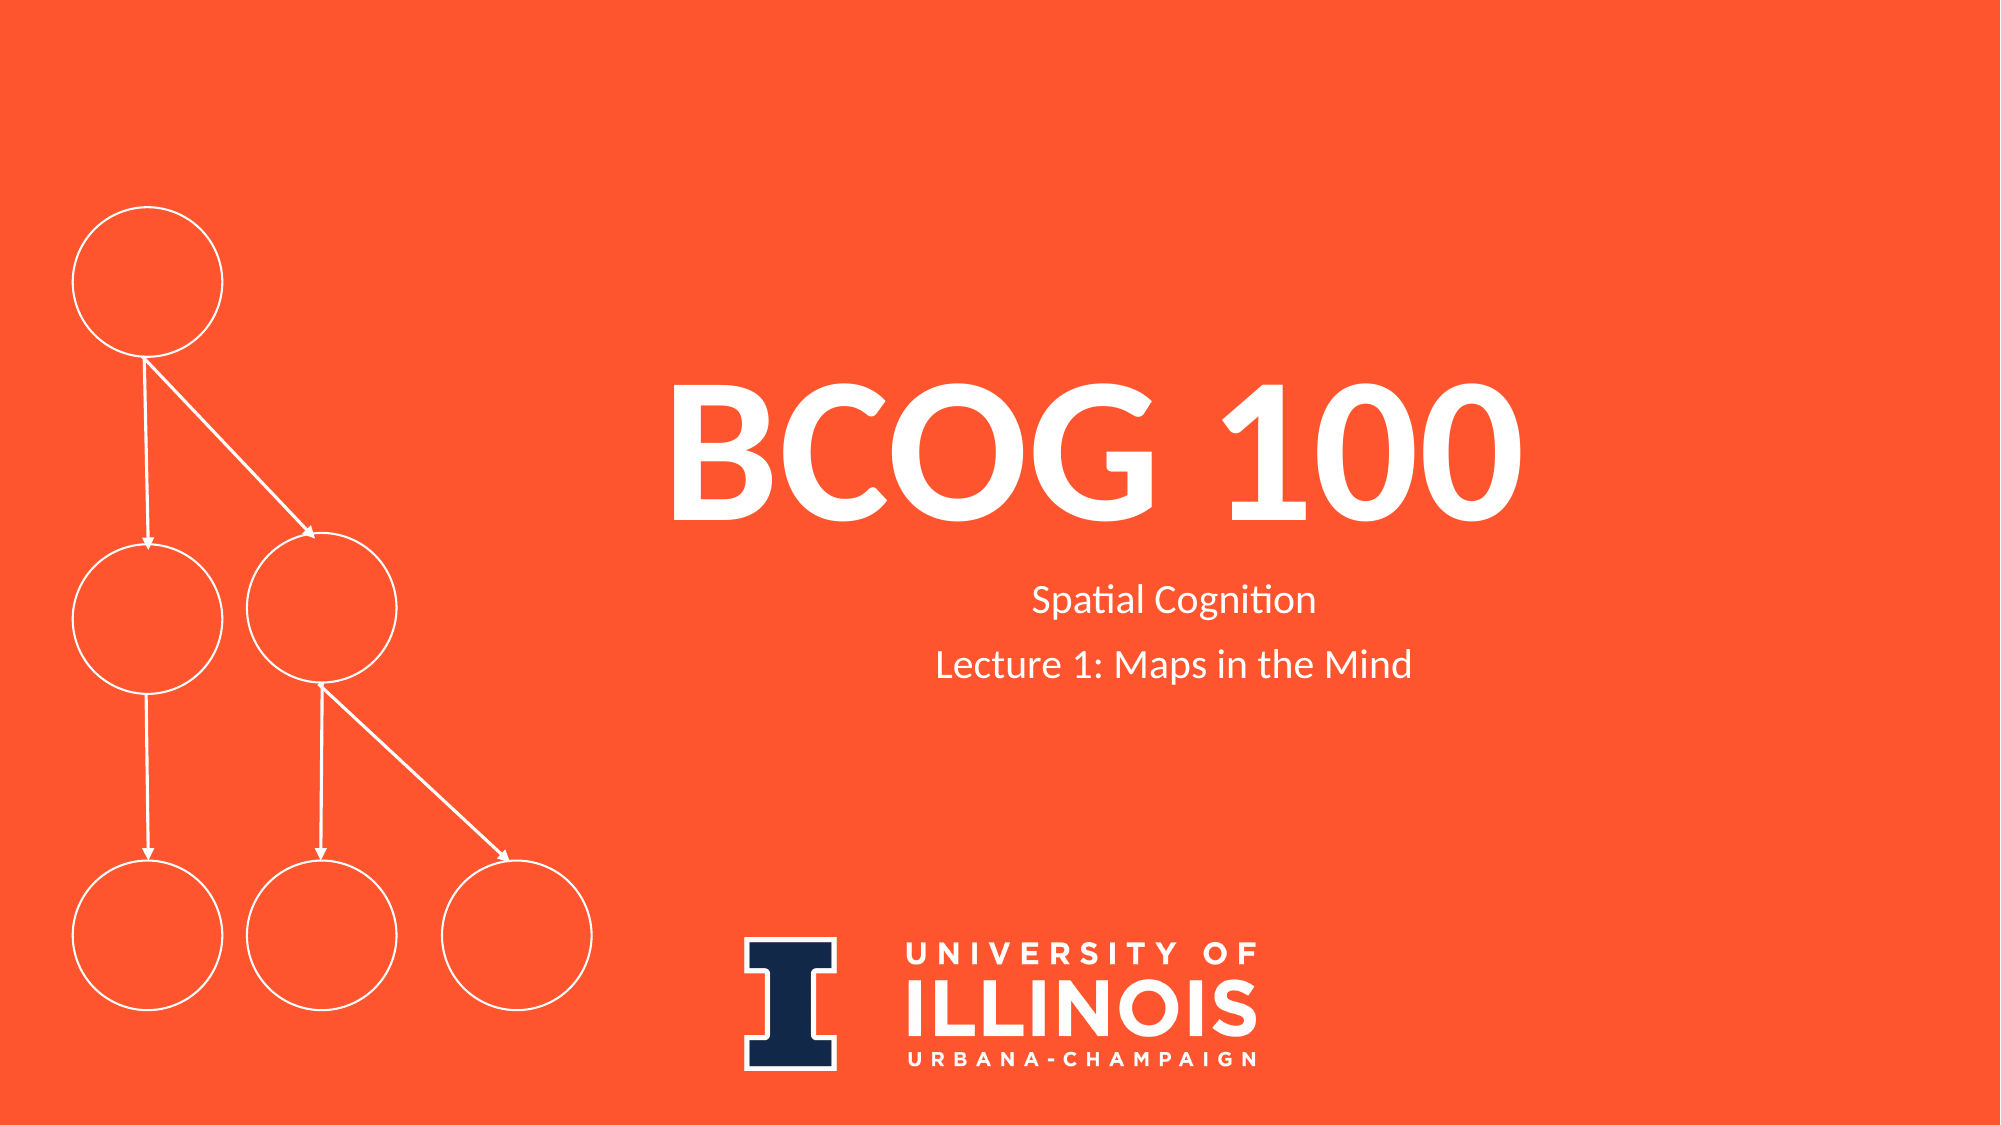

# BCOG 100

Spatial Cognition
Lecture 1: Maps in the Mind